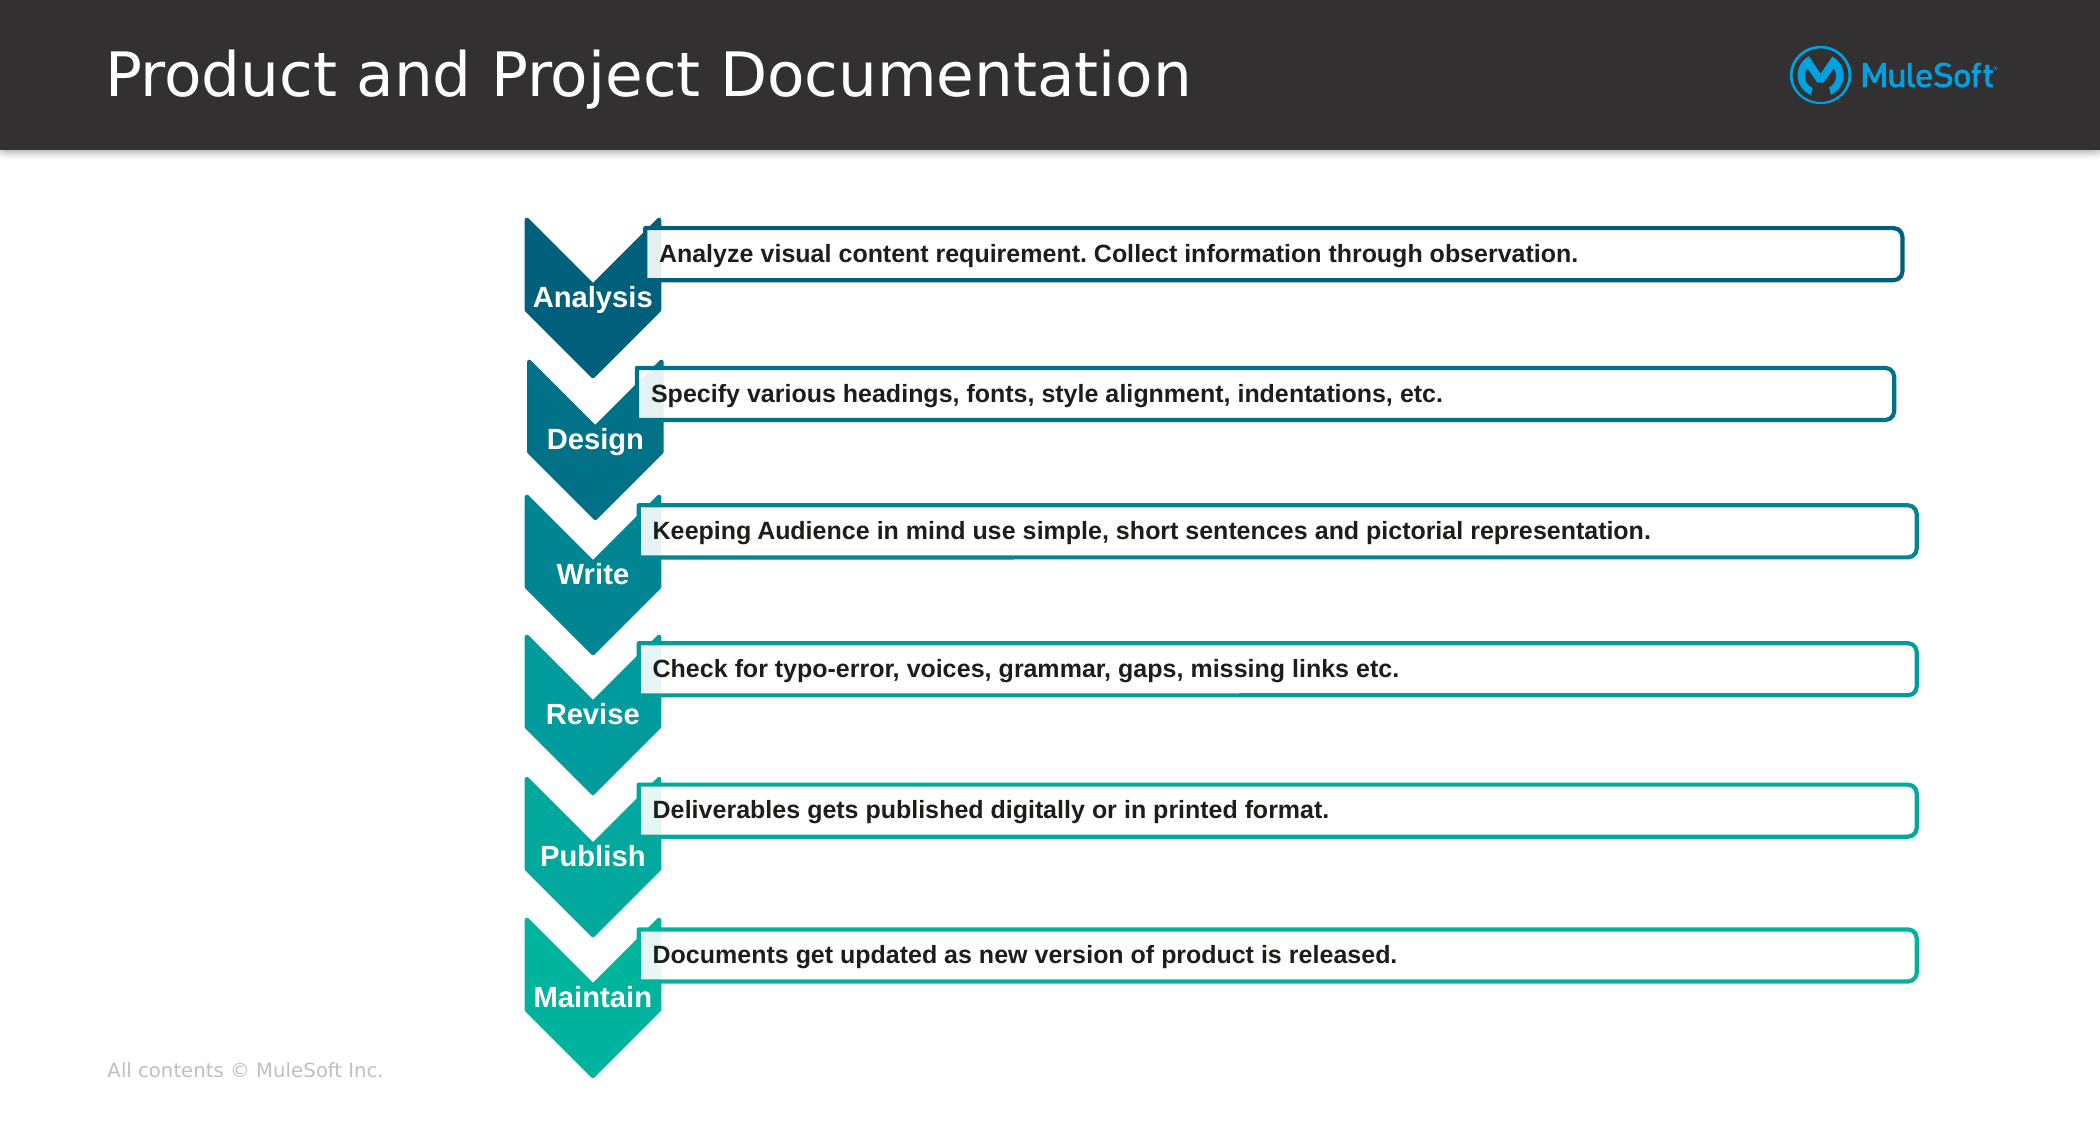

# Product and Project Documentation
Analysis
Analyze visual content requirement. Collect information through observation.
Design
Specify various headings, fonts, style alignment, indentations, etc.
Write
Keeping Audience in mind use simple, short sentences and pictorial representation.
Revise
Check for typo-error, voices, grammar, gaps, missing links etc.
Publish
Deliverables gets published digitally or in printed format.
Maintain
Documents get updated as new version of product is released.